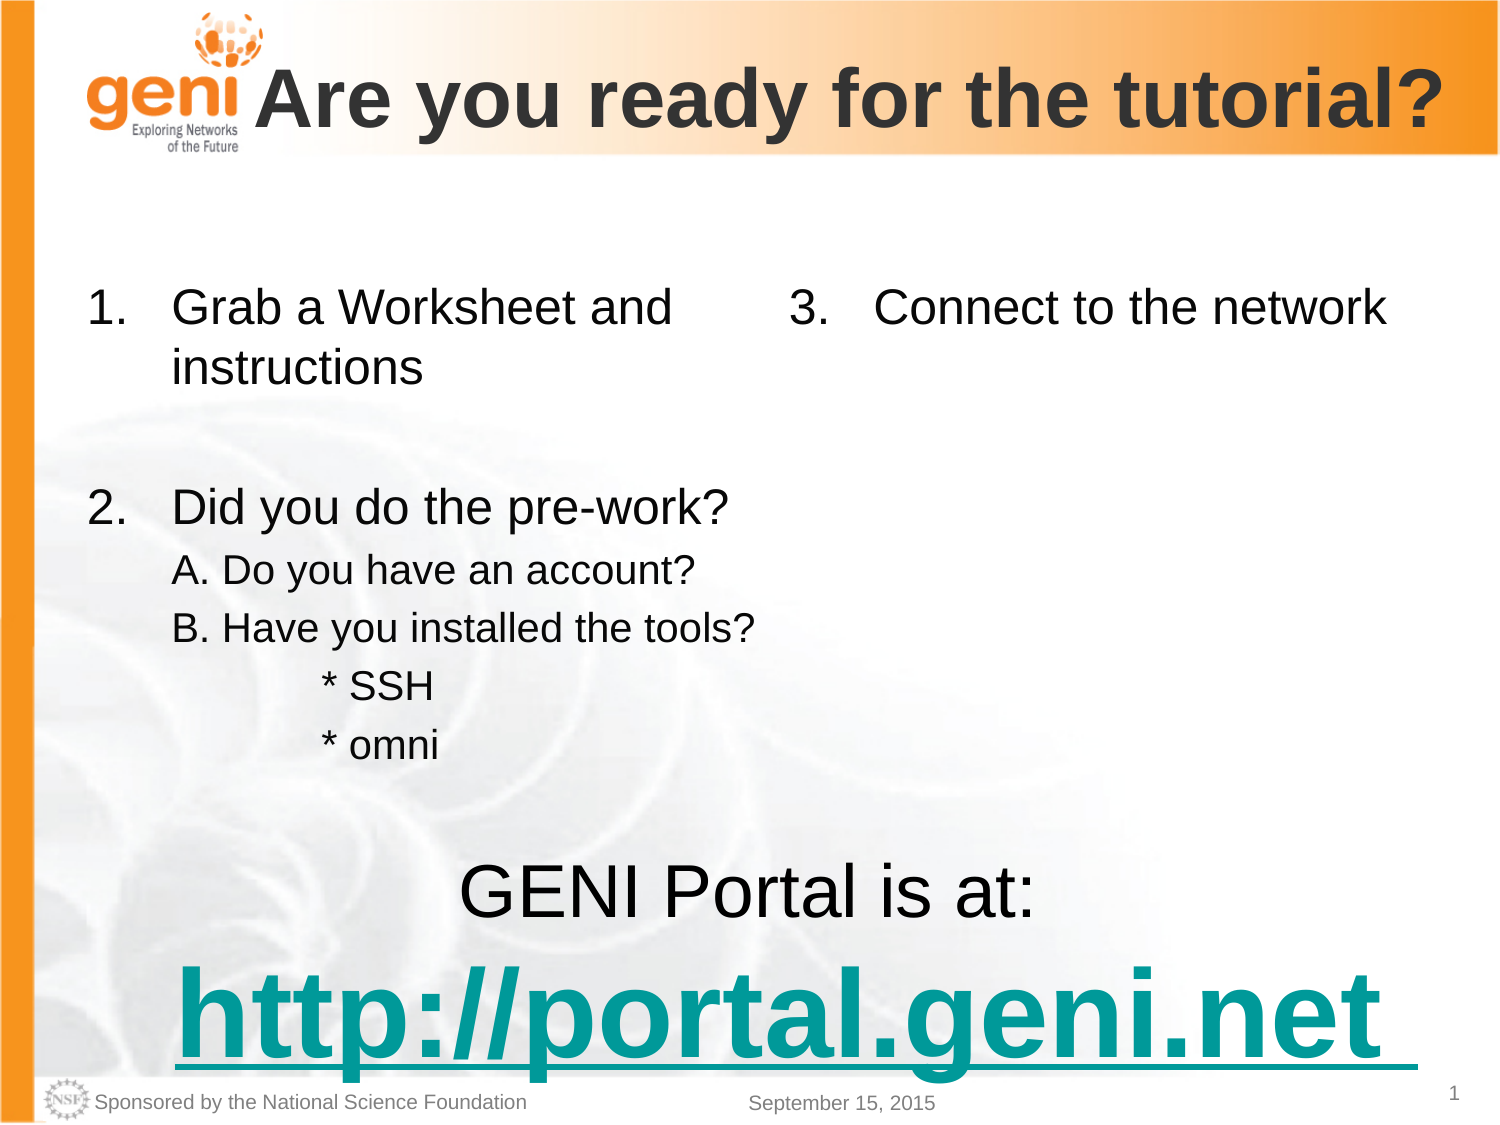

# Are you ready for the tutorial?

Grab a Worksheet and instructions

Did you do the pre-work?
A. Do you have an account?
B. Have you installed the tools?
	* SSH
 	* omni

Connect to the network

GENI Portal is at:
http://portal.geni.net